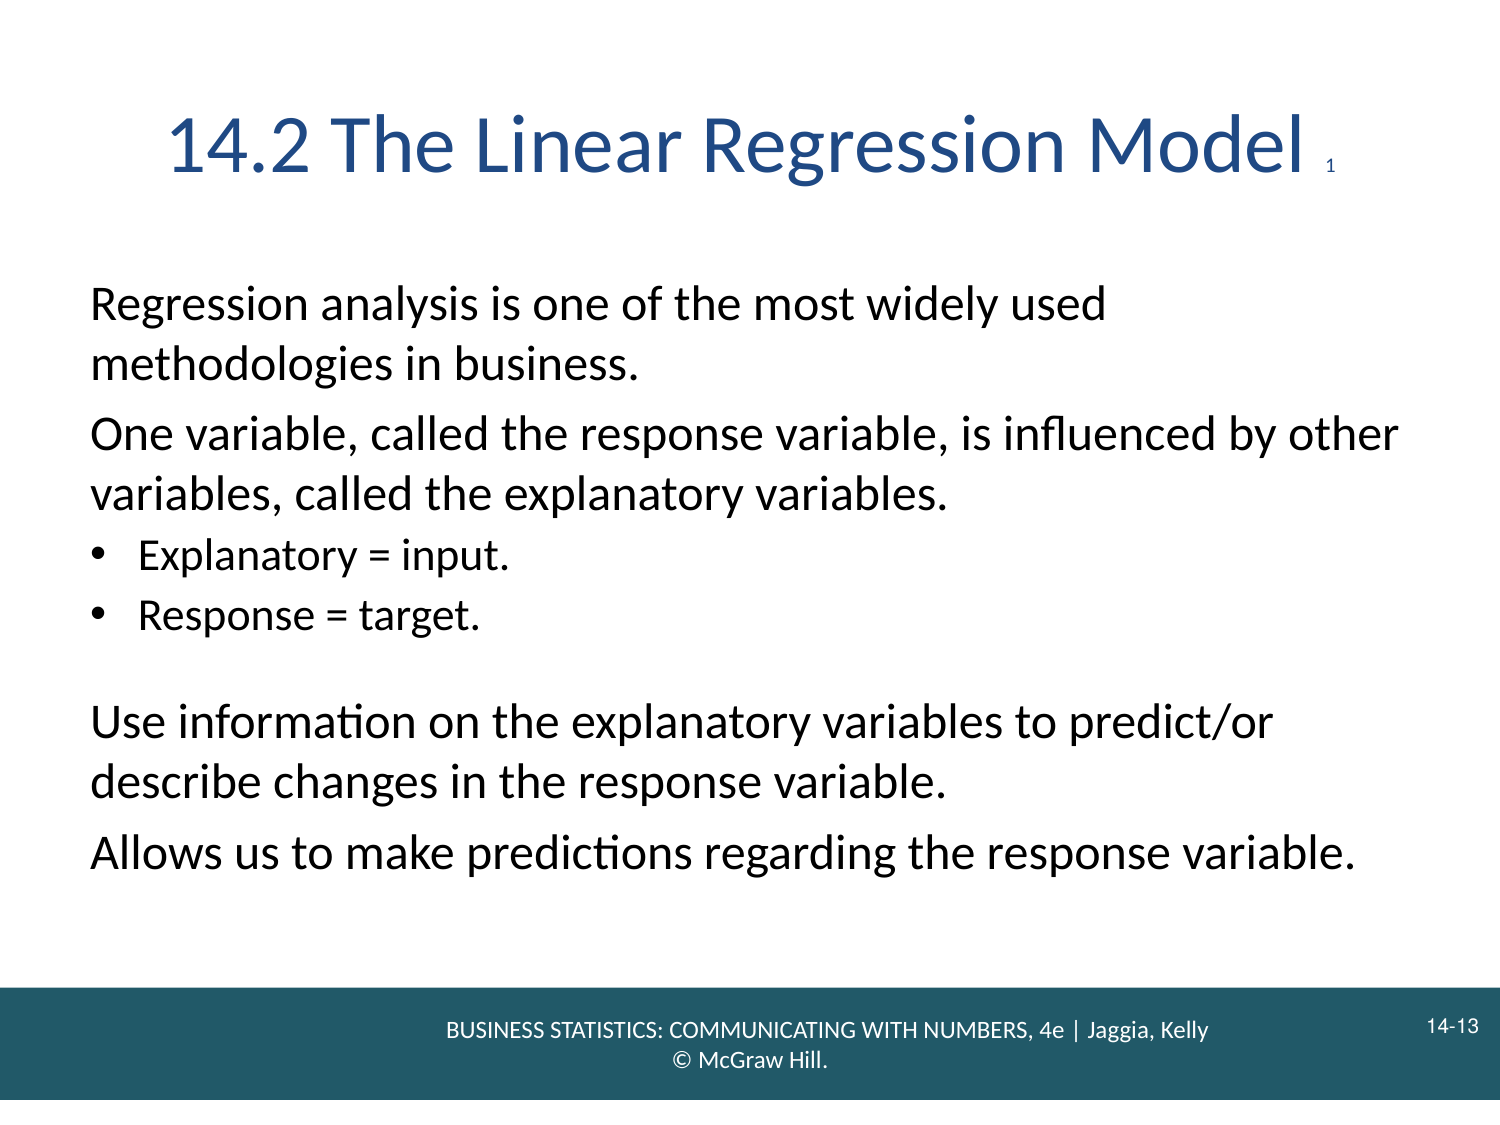

# 14.2 The Linear Regression Model 1
Regression analysis is one of the most widely used methodologies in business.
One variable, called the response variable, is influenced by other variables, called the explanatory variables.
Explanatory = input.
Response = target.
Use information on the explanatory variables to predict/or describe changes in the response variable.
Allows us to make predictions regarding the response variable.